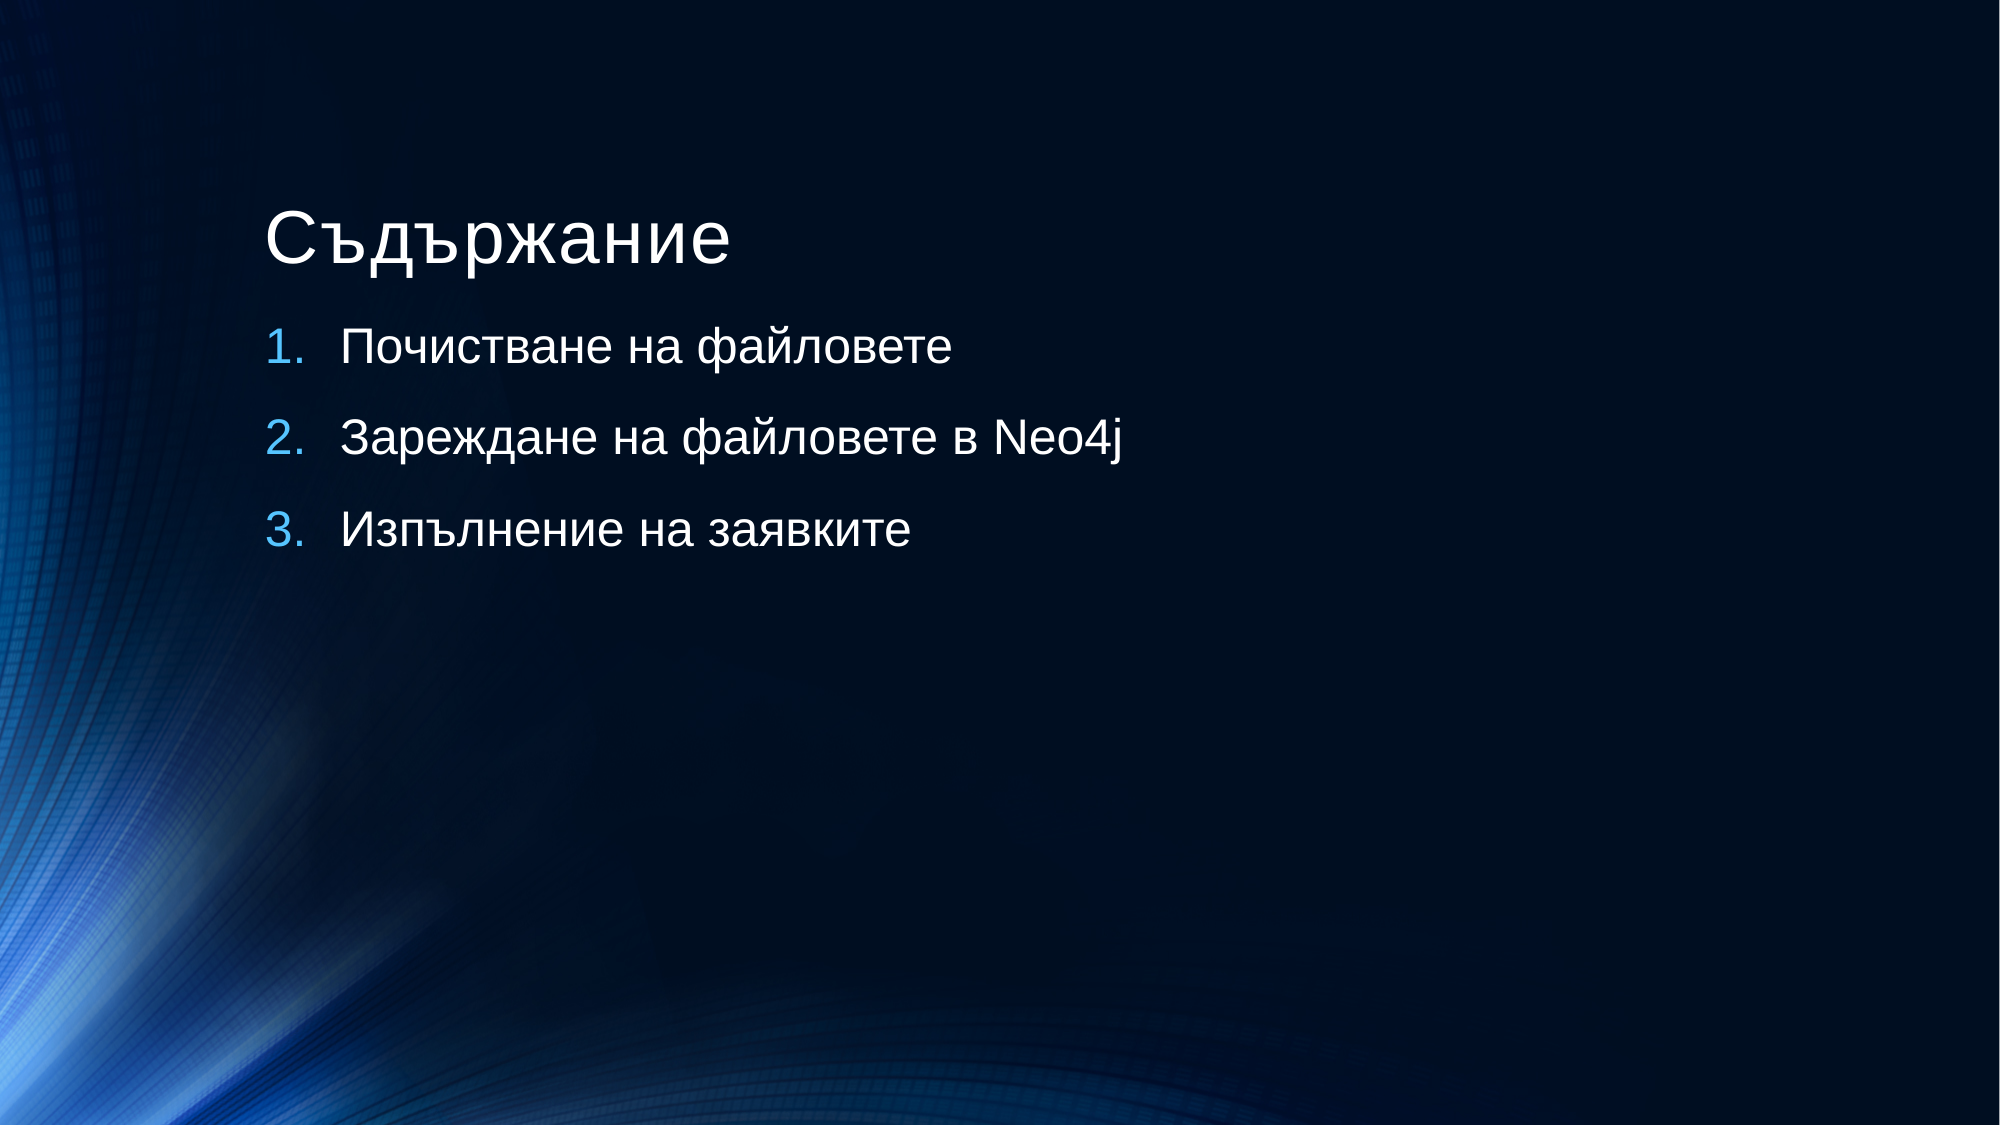

# Съдържание
Почистване на файловете
Зареждане на файловете в Neo4j
Изпълнение на заявките